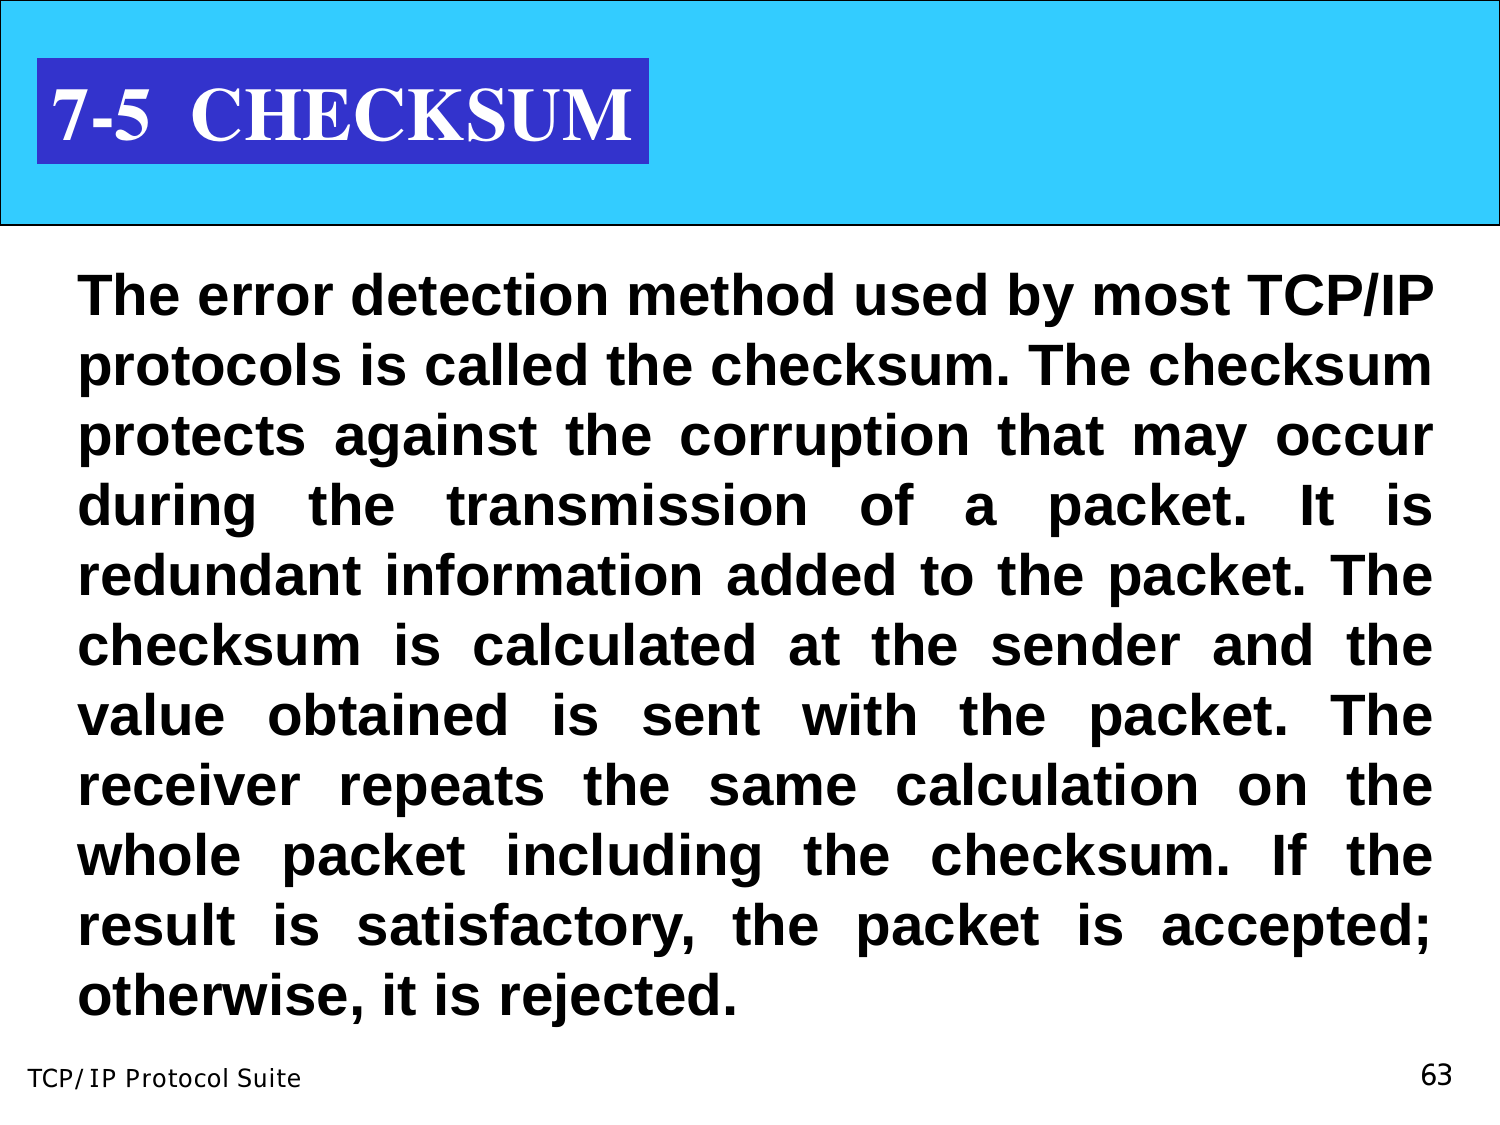

7-5  CHECKSUM
The error detection method used by most TCP/IP protocols is called the checksum. The checksum protects against the corruption that may occur during the transmission of a packet. It is redundant information added to the packet. The checksum is calculated at the sender and the value obtained is sent with the packet. The receiver repeats the same calculation on the whole packet including the checksum. If the result is satisfactory, the packet is accepted; otherwise, it is rejected.
63
TCP/IP Protocol Suite